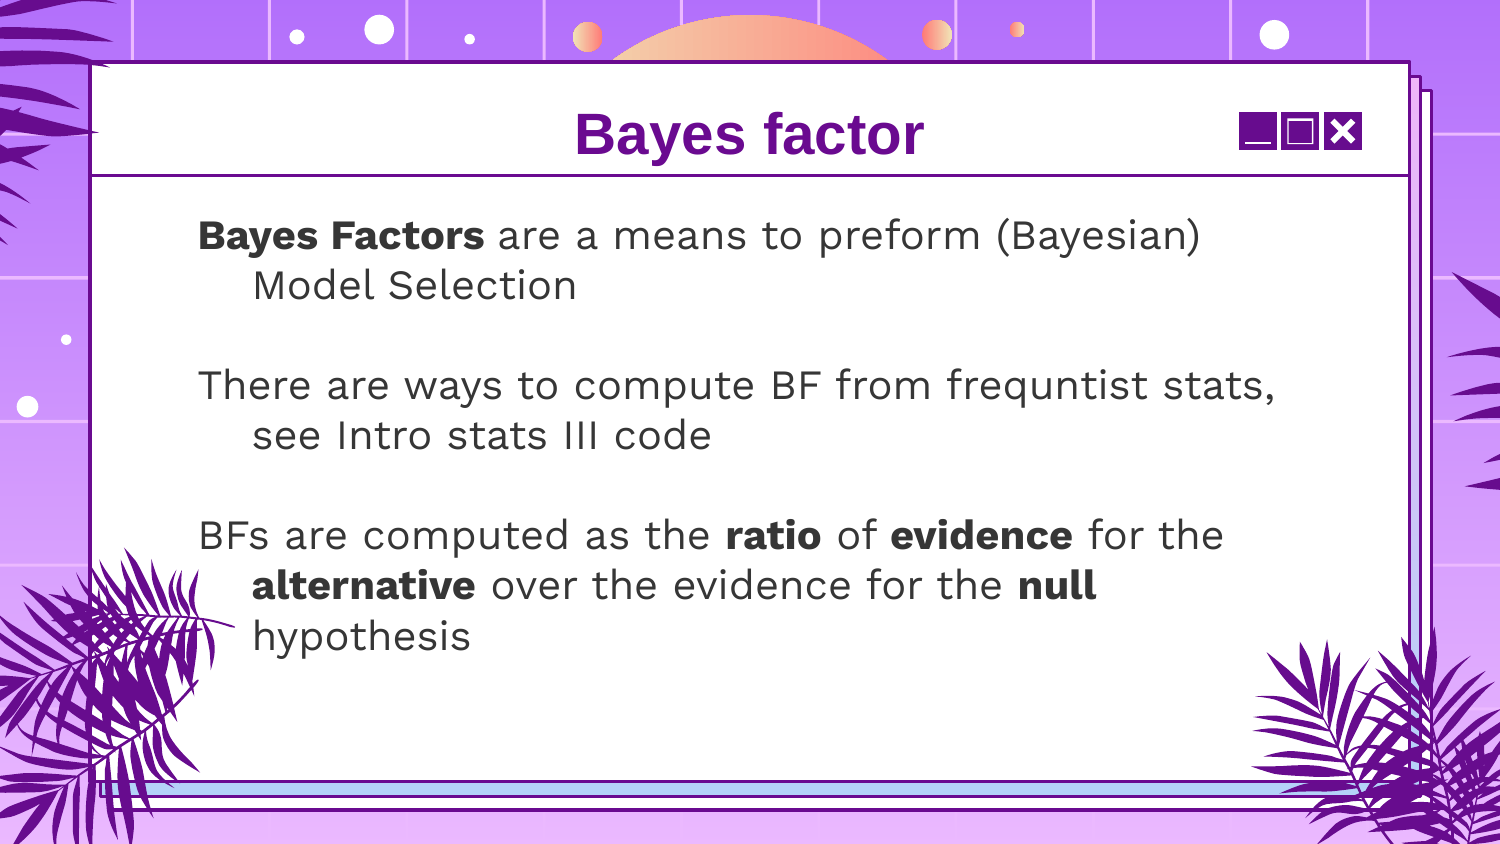

# Bayes factor
Bayes Factors are a means to preform (Bayesian) Model Selection

There are ways to compute BF from frequntist stats, see Intro stats III code

BFs are computed as the ratio of evidence for the alternative over the evidence for the null hypothesis